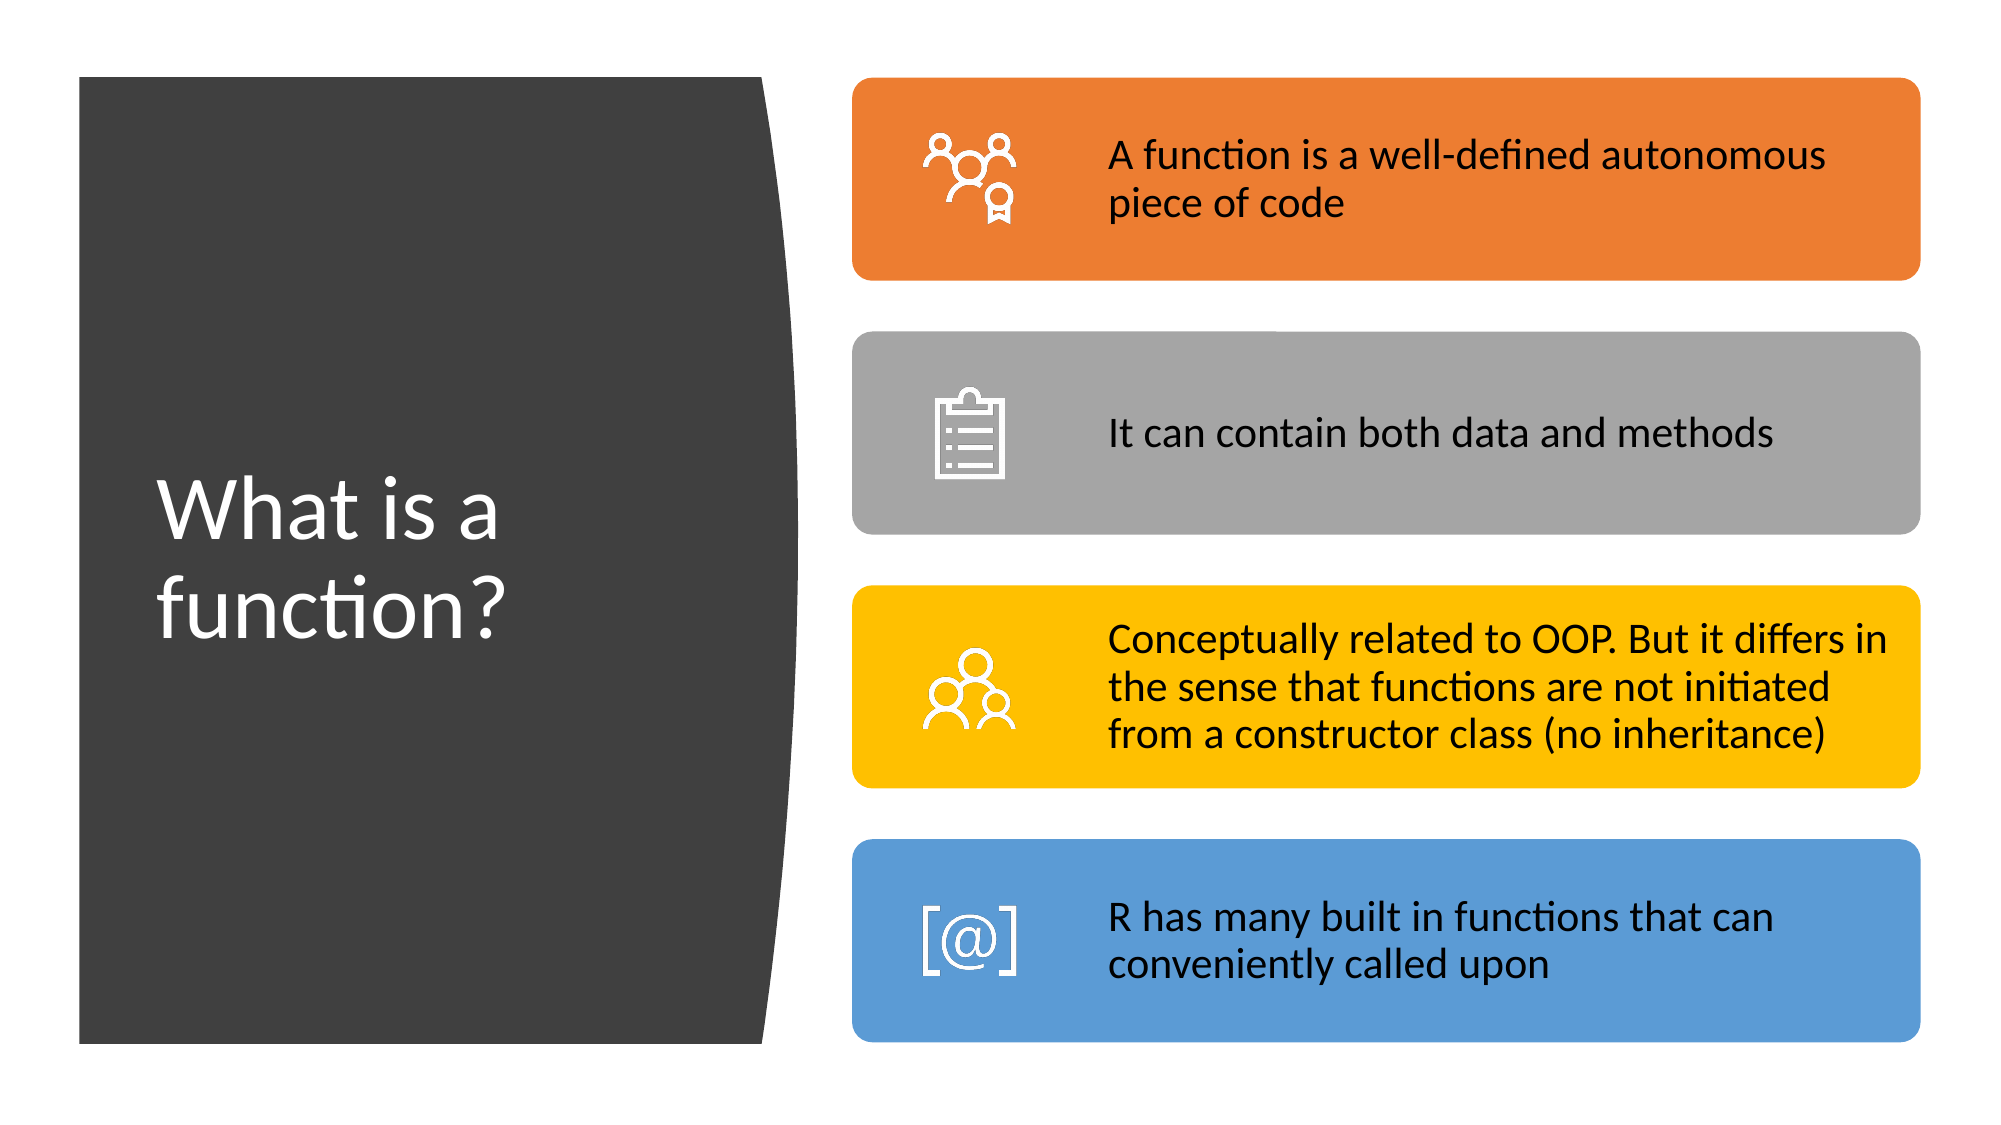

A function is a well-defined autonomous piece of code
It can contain both data and methods
Conceptually related to OOP. But it differs in the sense that functions are not initiated from a constructor class (no inheritance)
R has many built in functions that can conveniently called upon

# What is a function?